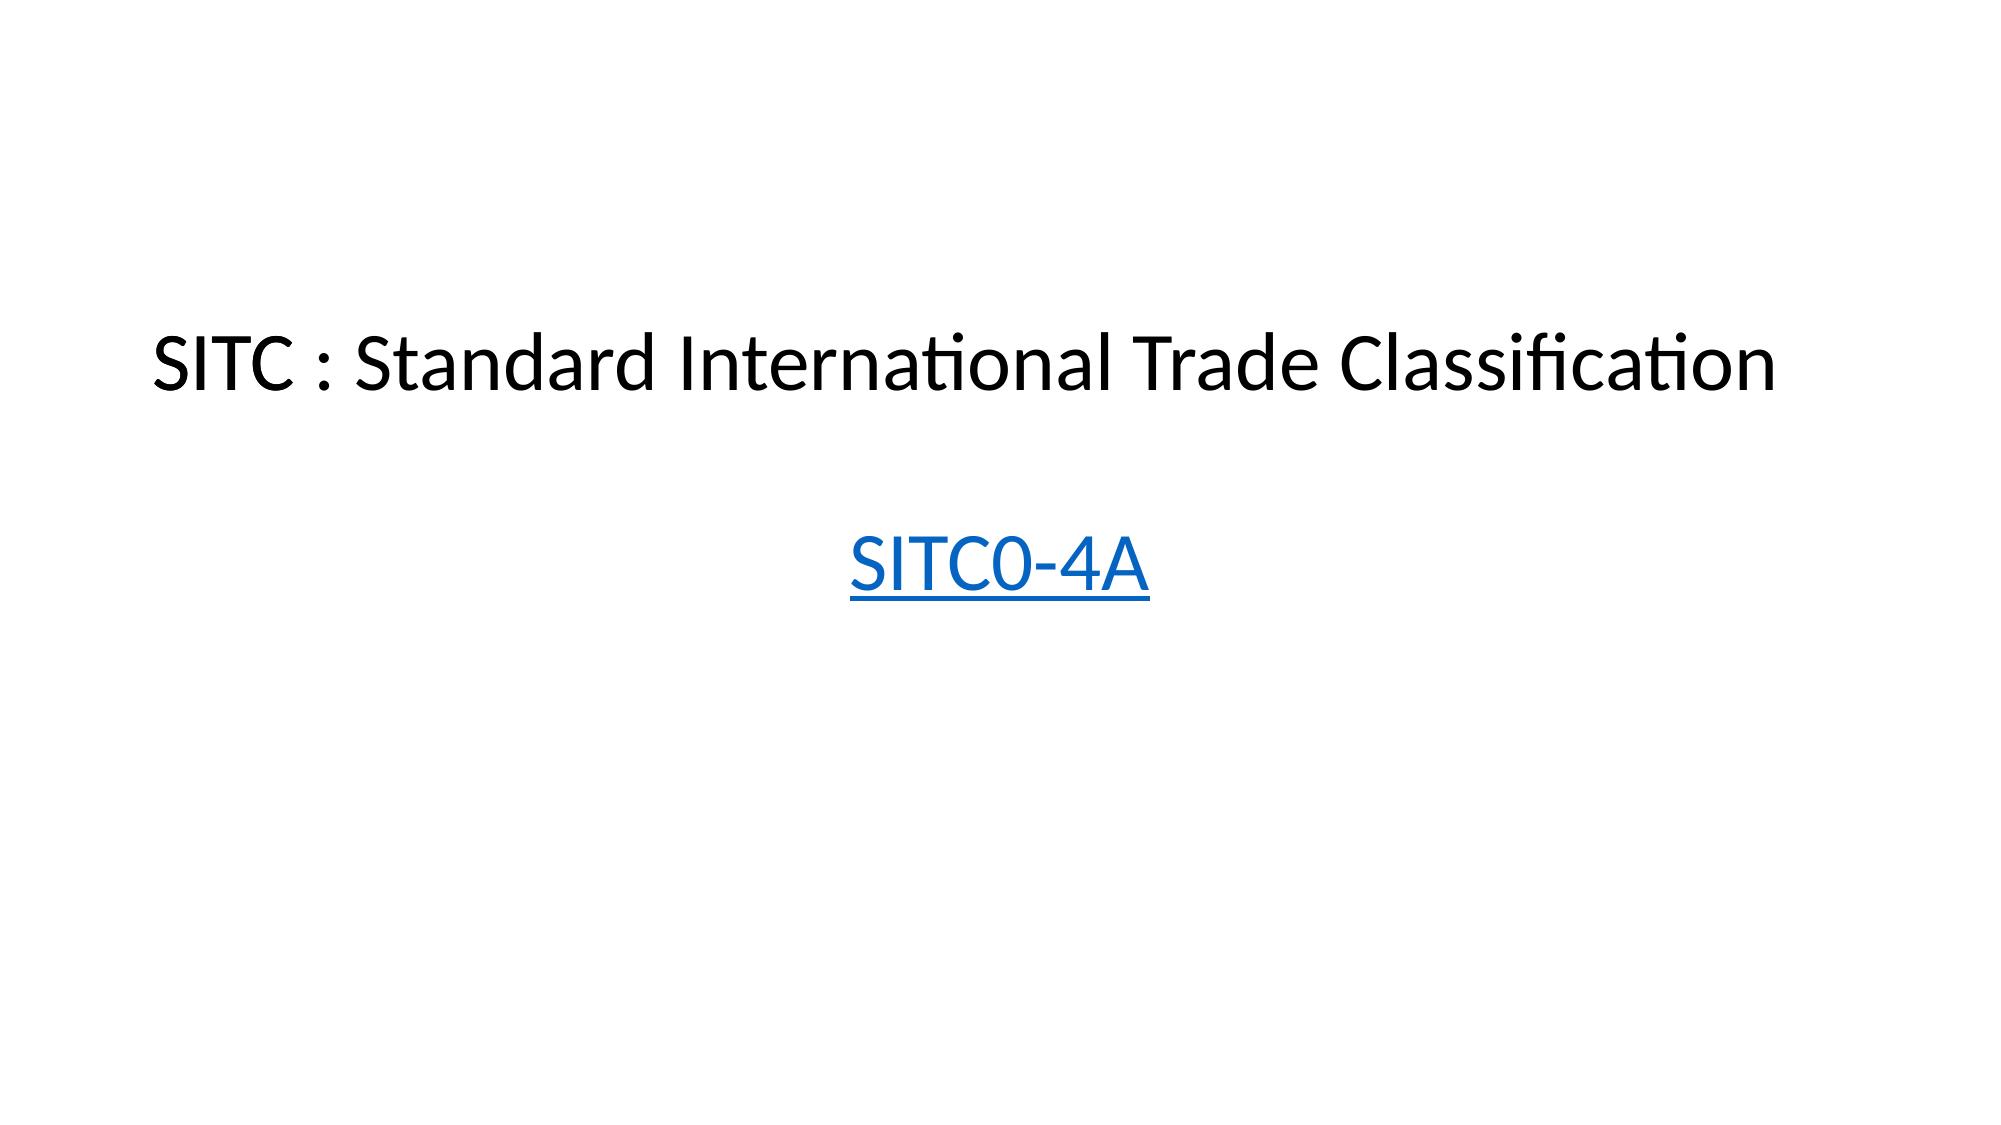

SITC
SITC : Standard International Trade Classification

SITC0-4A